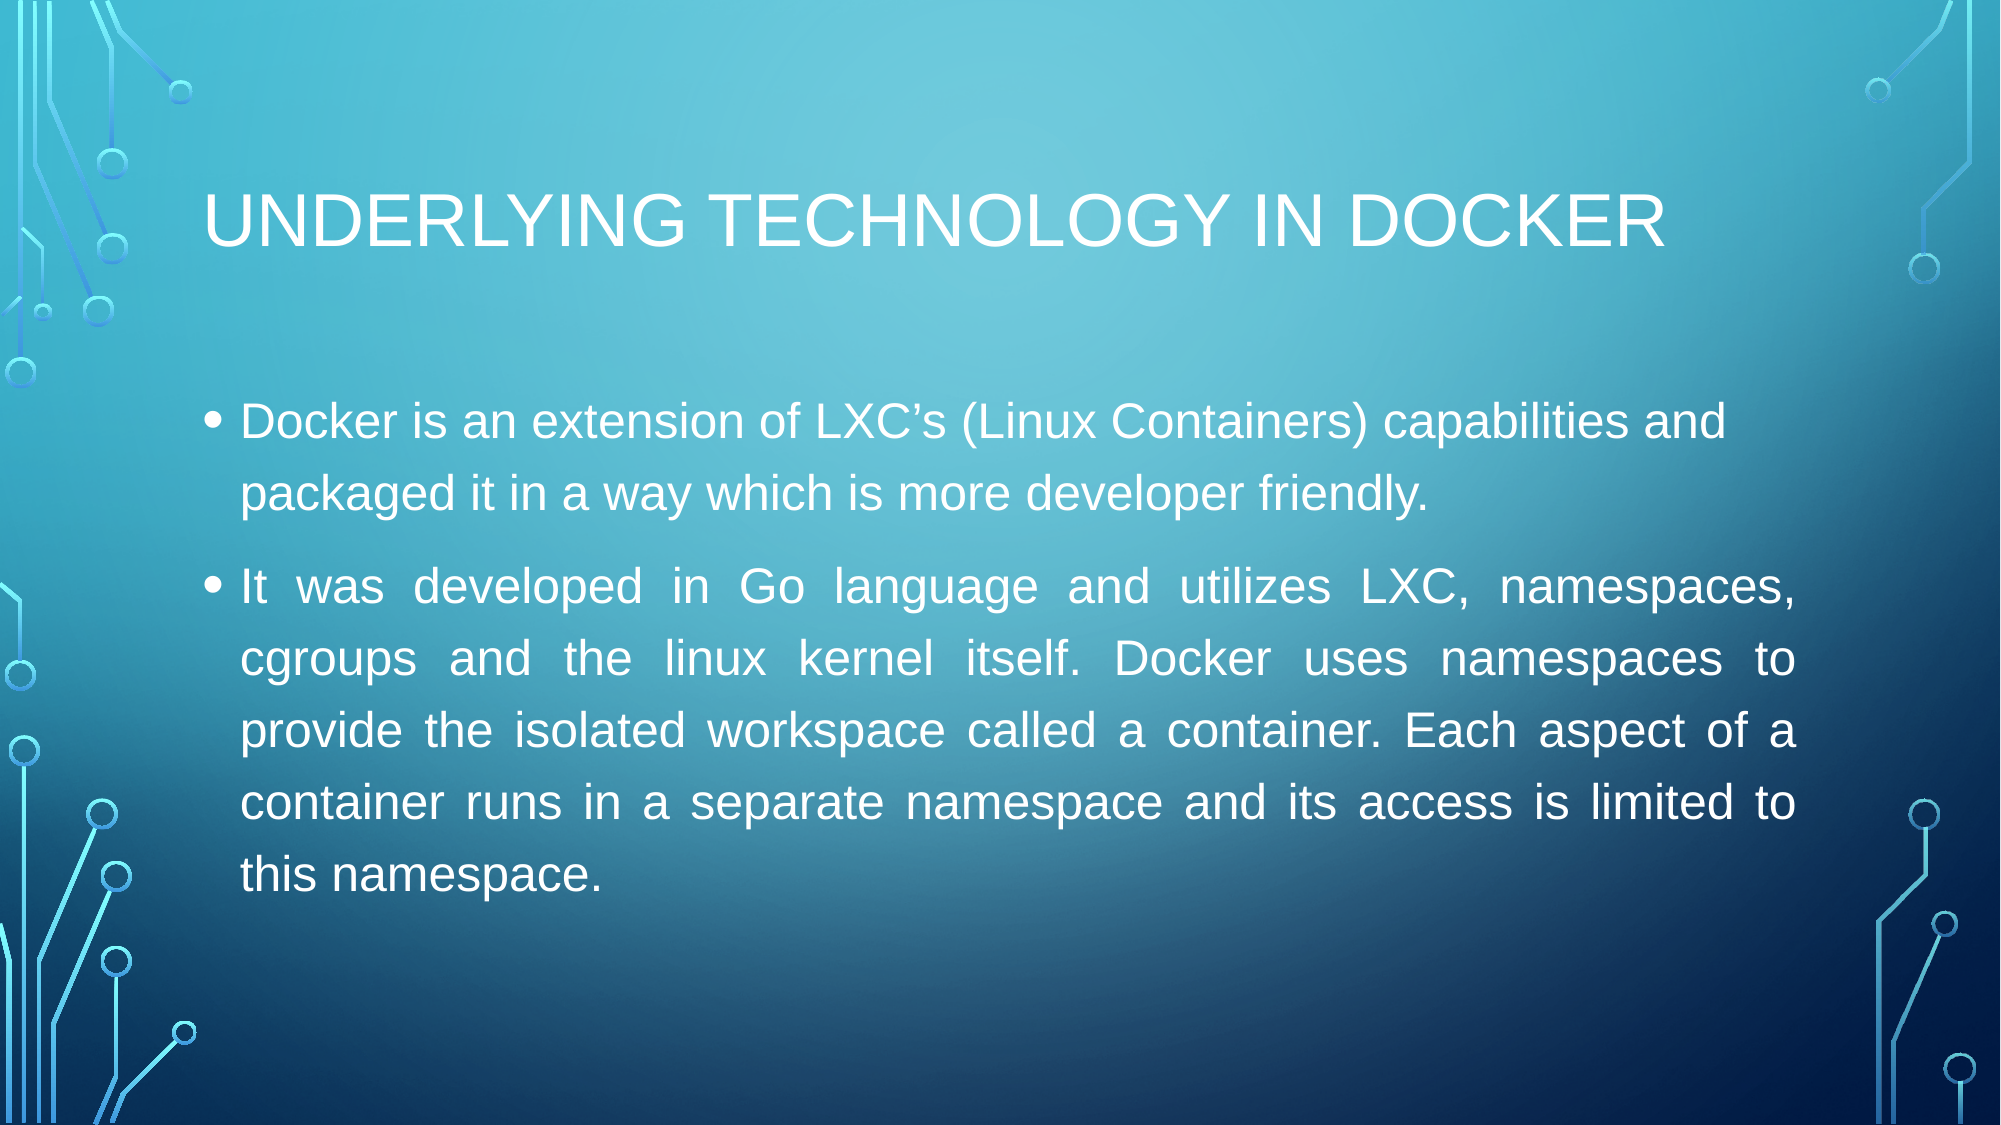

# Underlying technology in docker
Docker is an extension of LXC’s (Linux Containers) capabilities and packaged it in a way which is more developer friendly.
It was developed in Go language and utilizes LXC, namespaces, cgroups and the linux kernel itself. Docker uses namespaces to provide the isolated workspace called a container. Each aspect of a container runs in a separate namespace and its access is limited to this namespace.